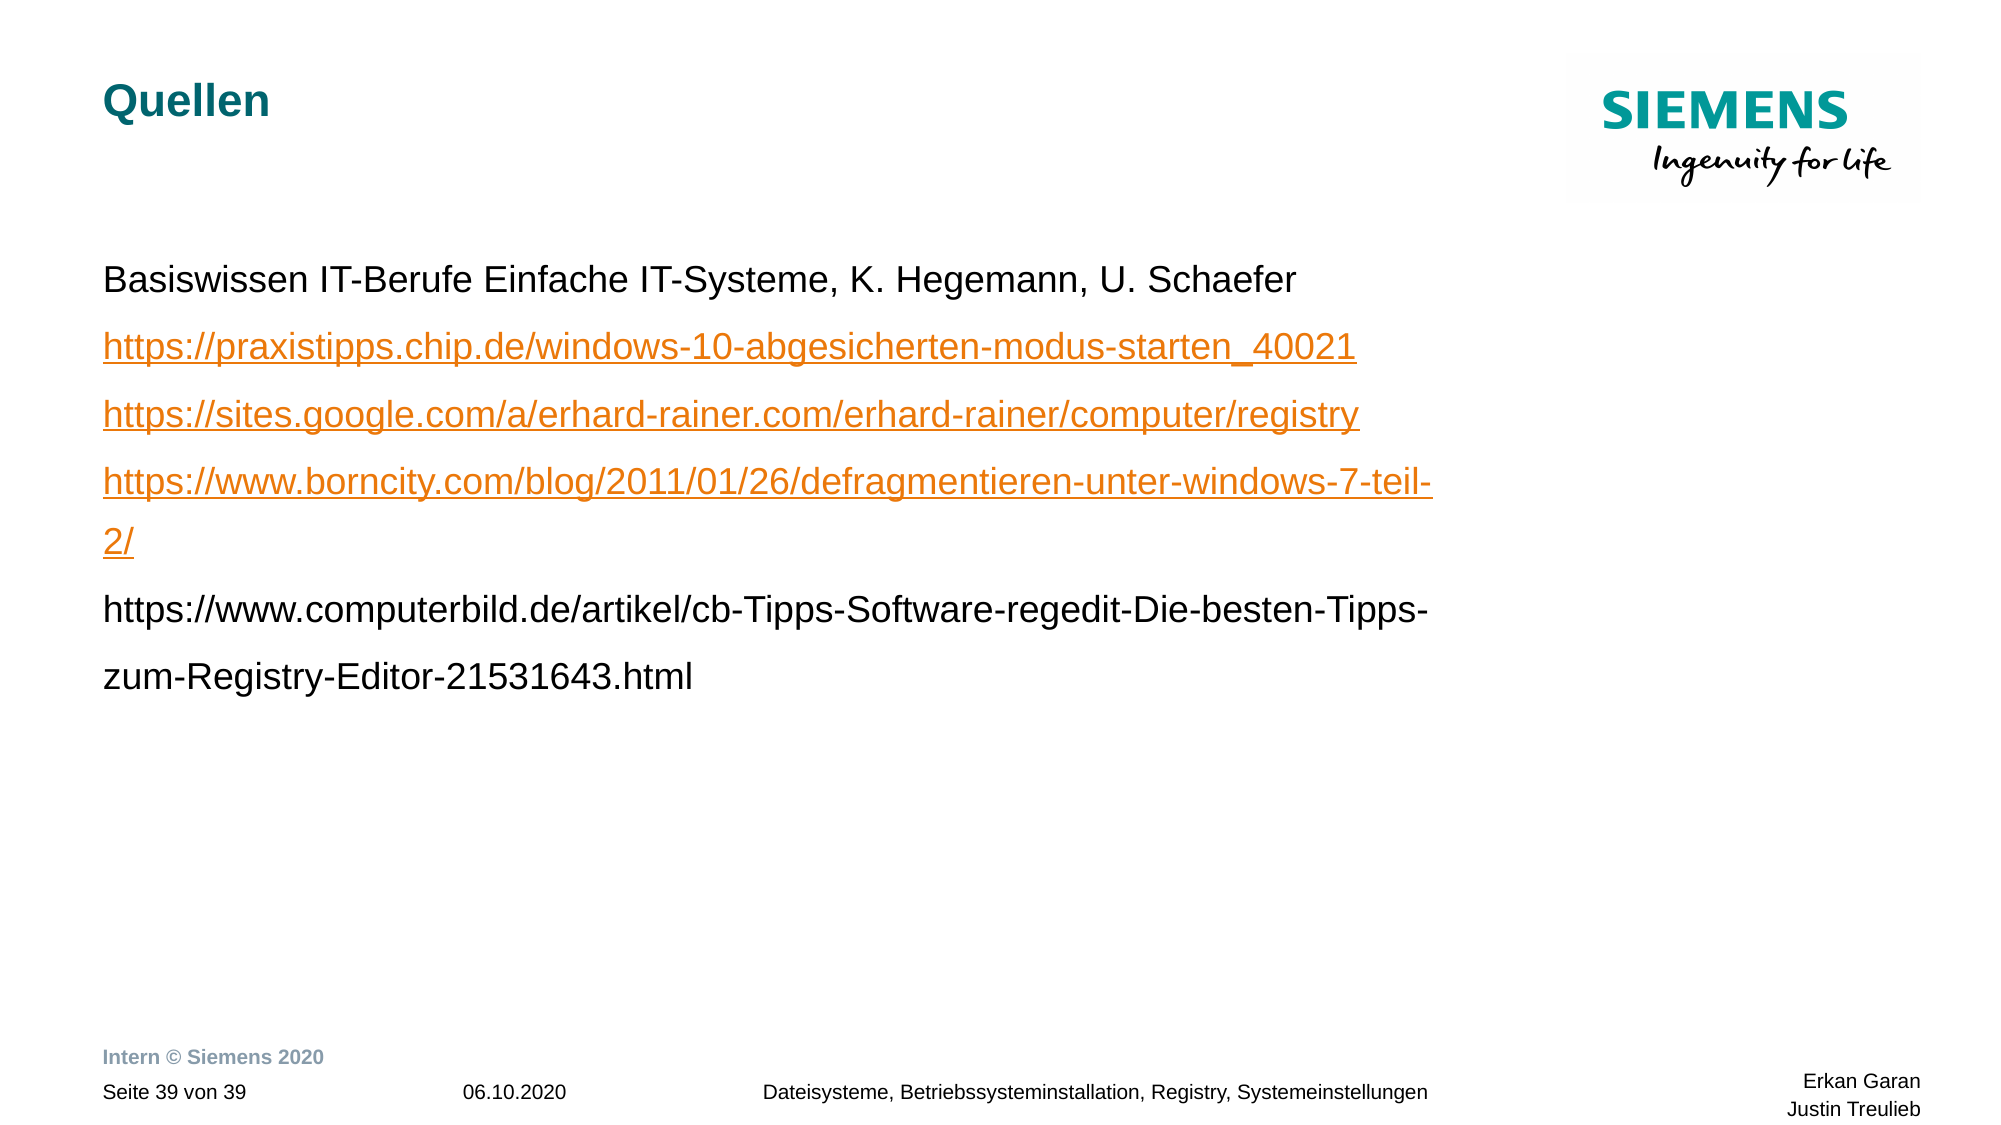

# Quellen
Basiswissen IT-Berufe Einfache IT-Systeme, K. Hegemann, U. Schaefer
https://praxistipps.chip.de/windows-10-abgesicherten-modus-starten_40021
https://sites.google.com/a/erhard-rainer.com/erhard-rainer/computer/registry
https://www.borncity.com/blog/2011/01/26/defragmentieren-unter-windows-7-teil-2/
https://www.computerbild.de/artikel/cb-Tipps-Software-regedit-Die-besten-Tipps-zum-Registry-Editor-21531643.html